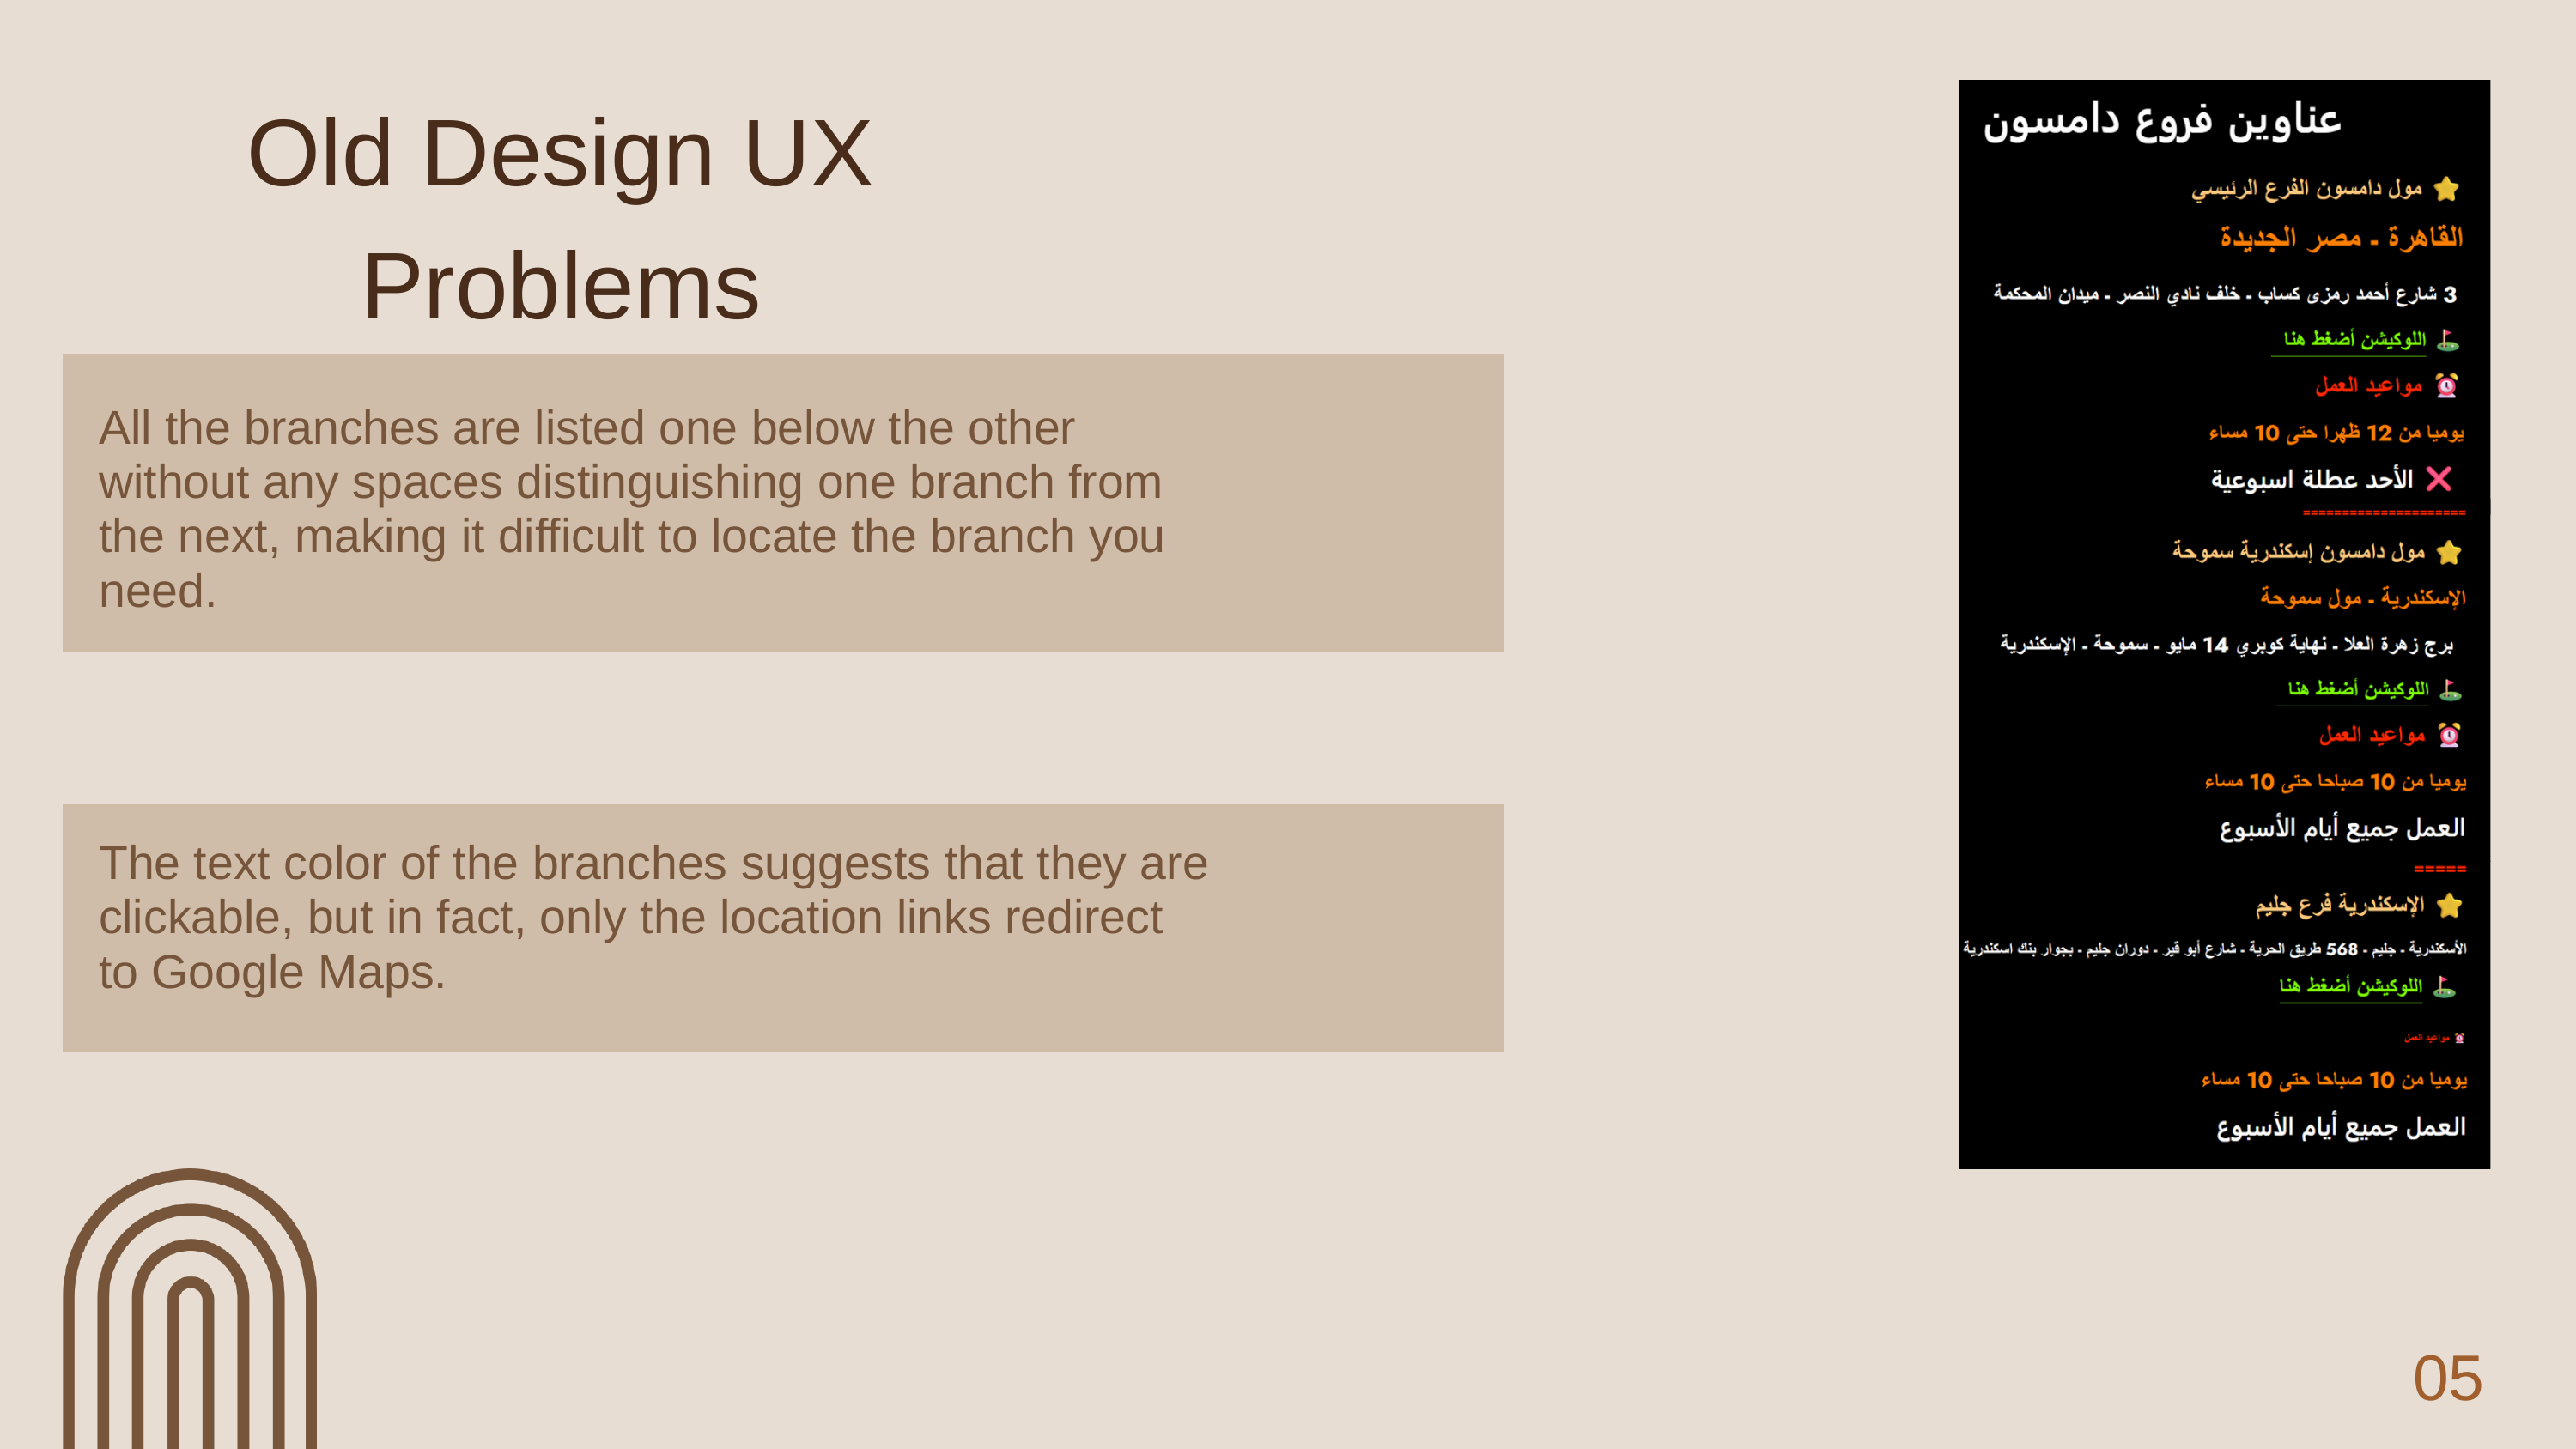

Old Design UX Problems

All the branches are listed one below the other without any spaces distinguishing one branch from the next, making it difficult to locate the branch you need.

The text color of the branches suggests that they are clickable, but in fact, only the location links redirect to Google Maps.

05